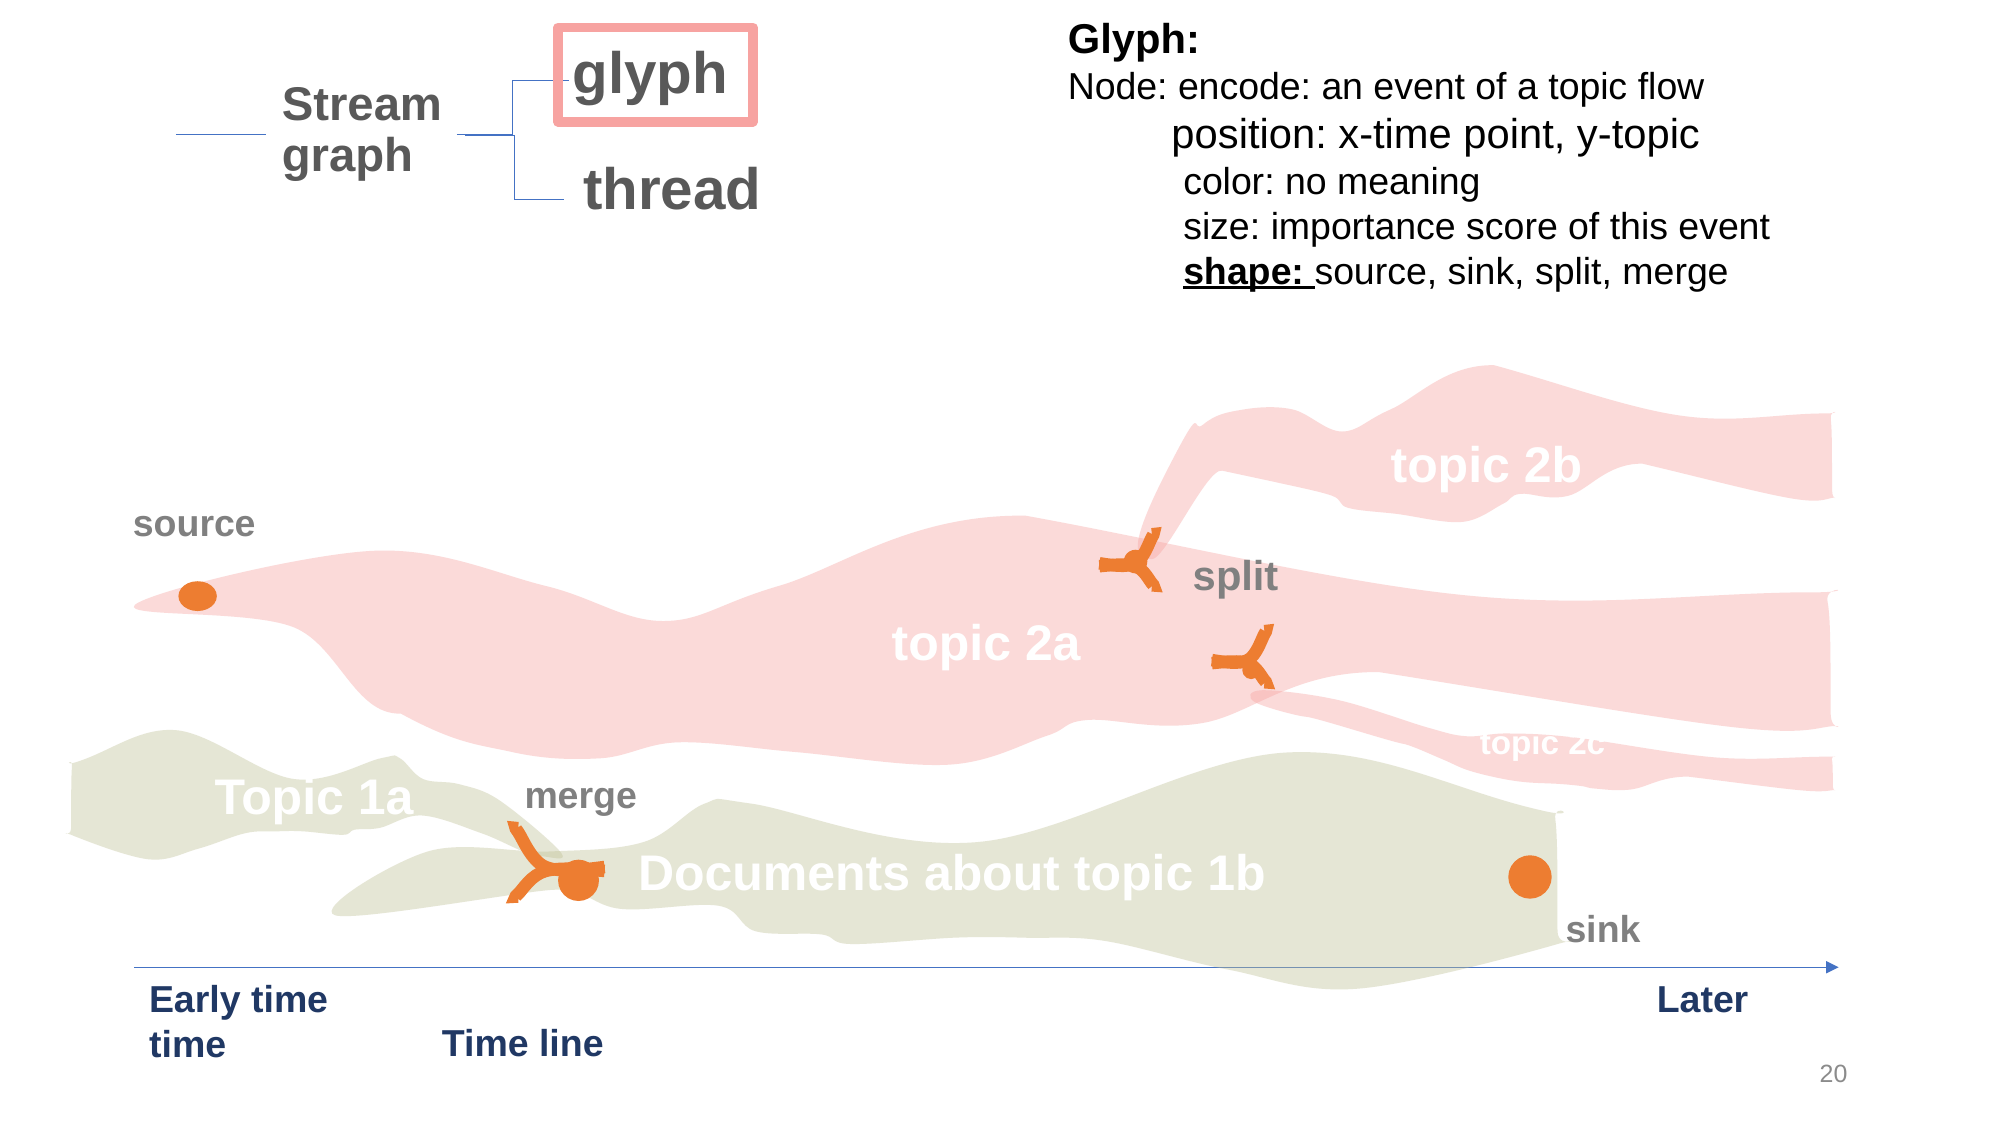

Glyph:
Node: encode: an event of a topic flow
         position: x-time point, y-topic
           color: no meaning
           size: importance score of this event
           shape: source, sink, split, merge
glyph
# Stream graph
thread
topic 2b
source
topic 2a

split

topic 2c
Topic 1a
Documents about topic 1b
merge

sink
Early time                                                                                                                               Later time
Time line
20